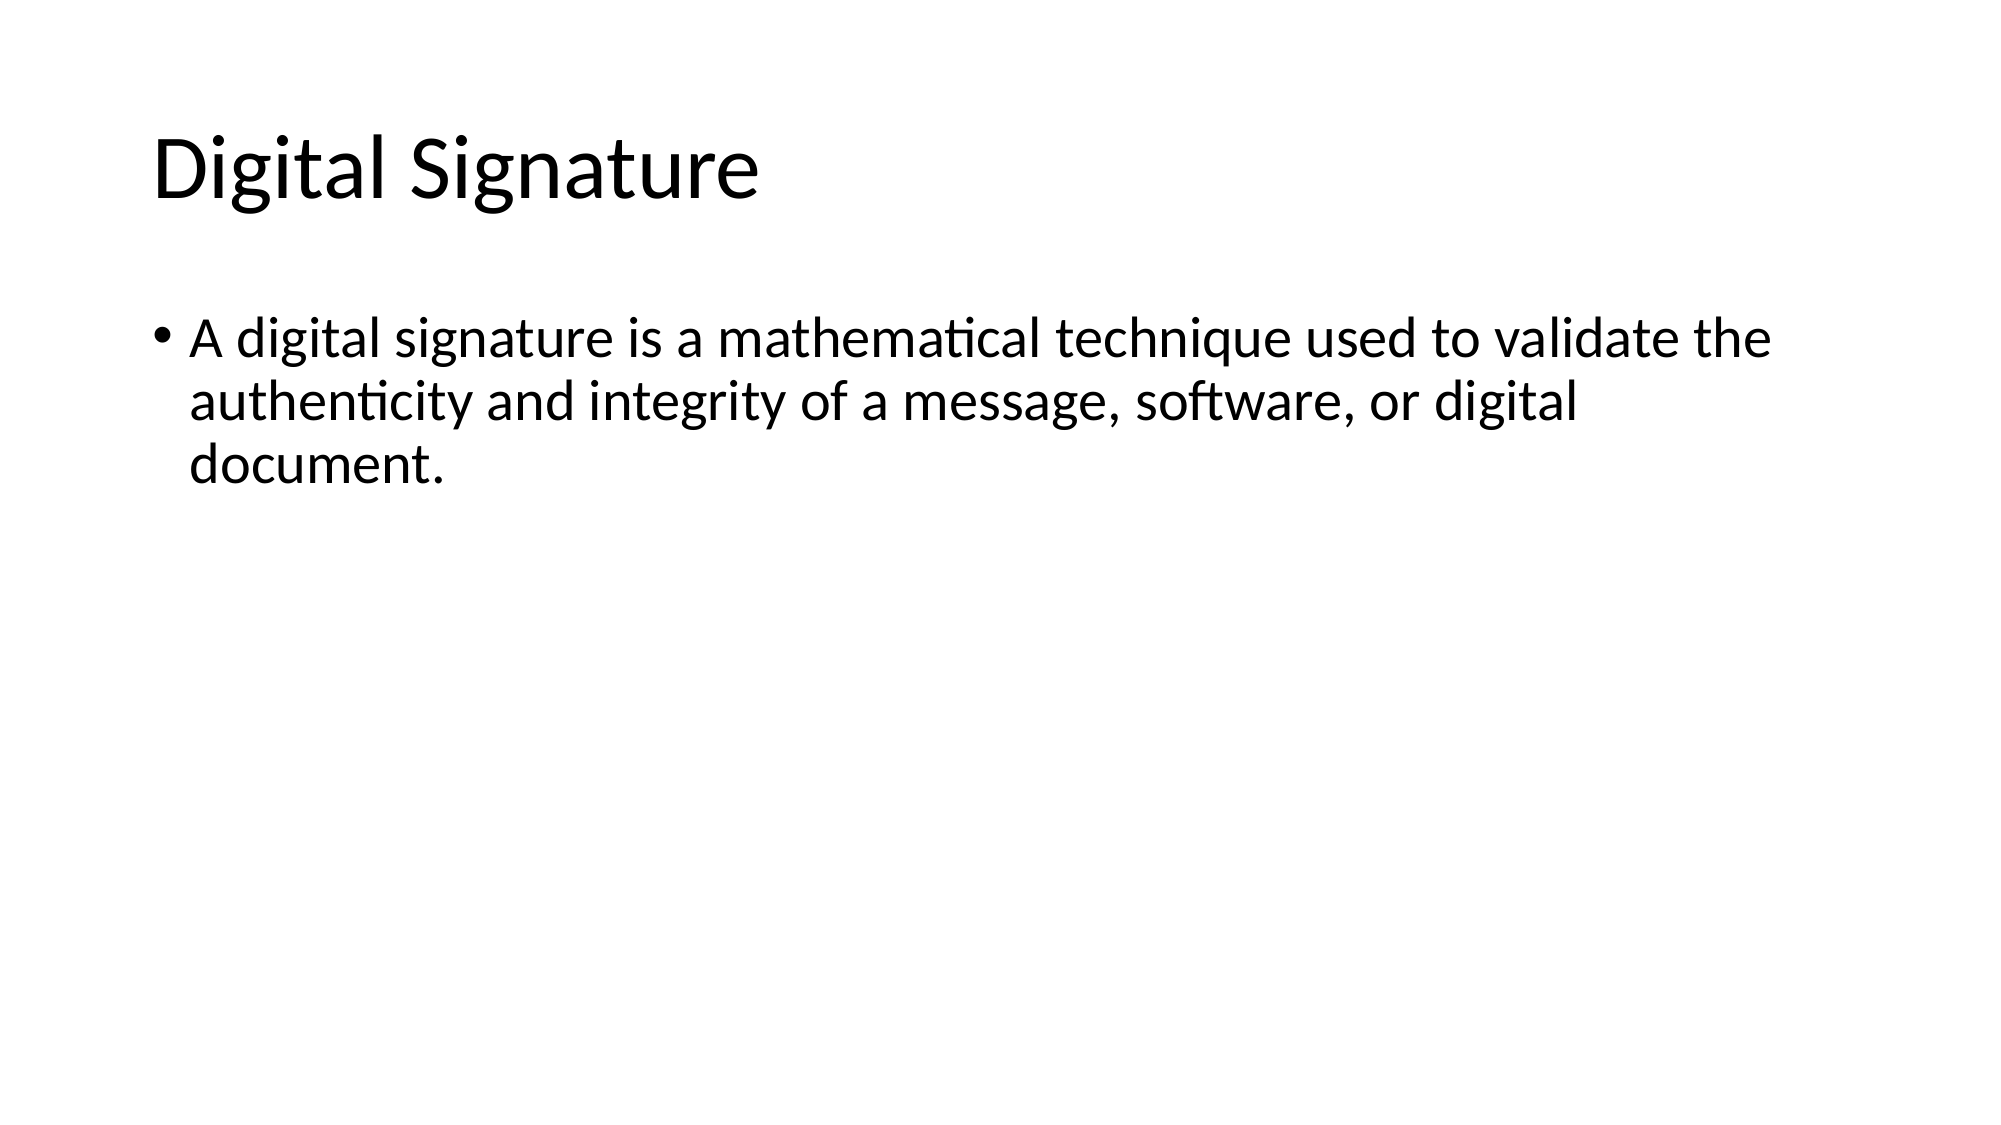

# Digital Signature
A digital signature is a mathematical technique used to validate the authenticity and integrity of a message, software, or digital document.